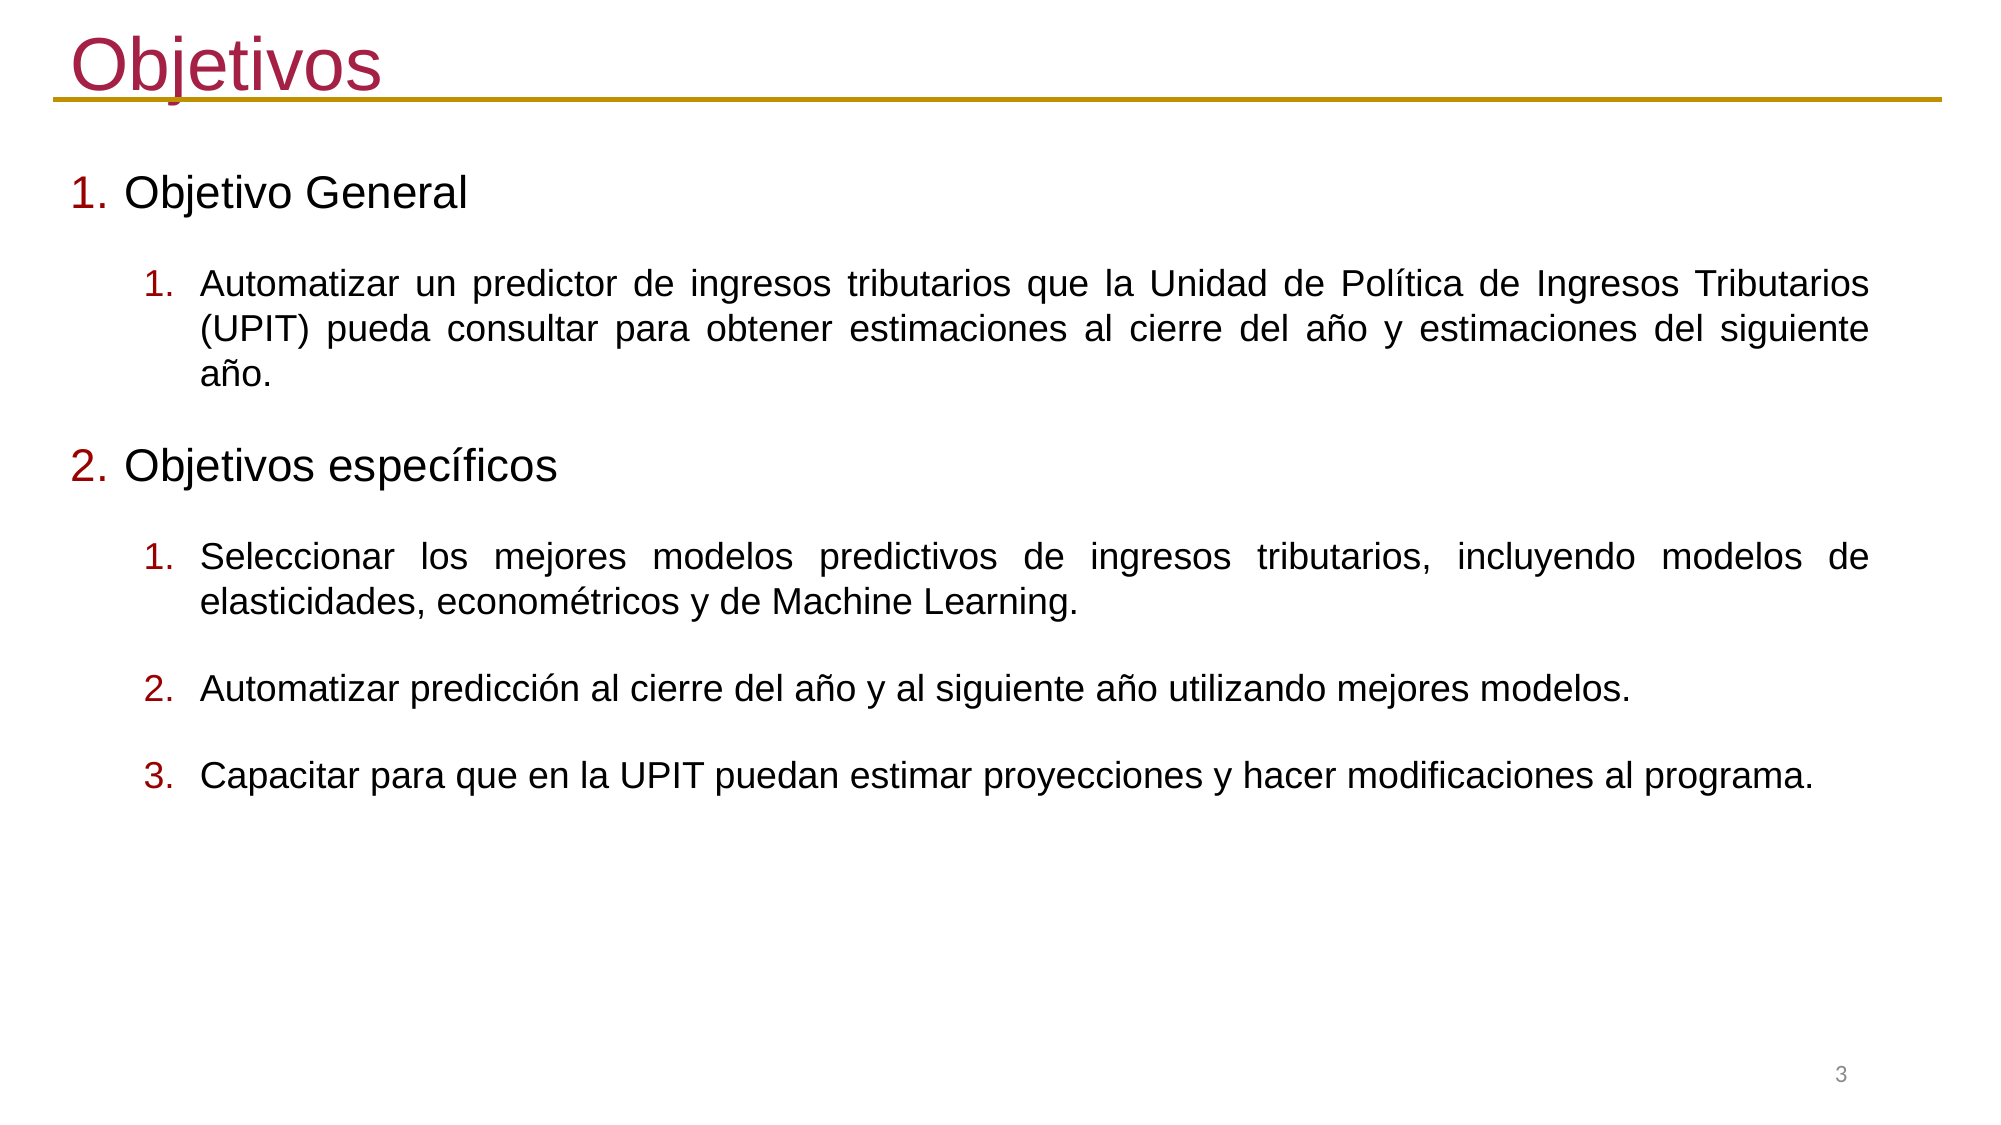

Objetivos
Objetivo General
Automatizar un predictor de ingresos tributarios que la Unidad de Política de Ingresos Tributarios (UPIT) pueda consultar para obtener estimaciones al cierre del año y estimaciones del siguiente año.
Objetivos específicos
Seleccionar los mejores modelos predictivos de ingresos tributarios, incluyendo modelos de elasticidades, econométricos y de Machine Learning.
Automatizar predicción al cierre del año y al siguiente año utilizando mejores modelos.
Capacitar para que en la UPIT puedan estimar proyecciones y hacer modificaciones al programa.

3